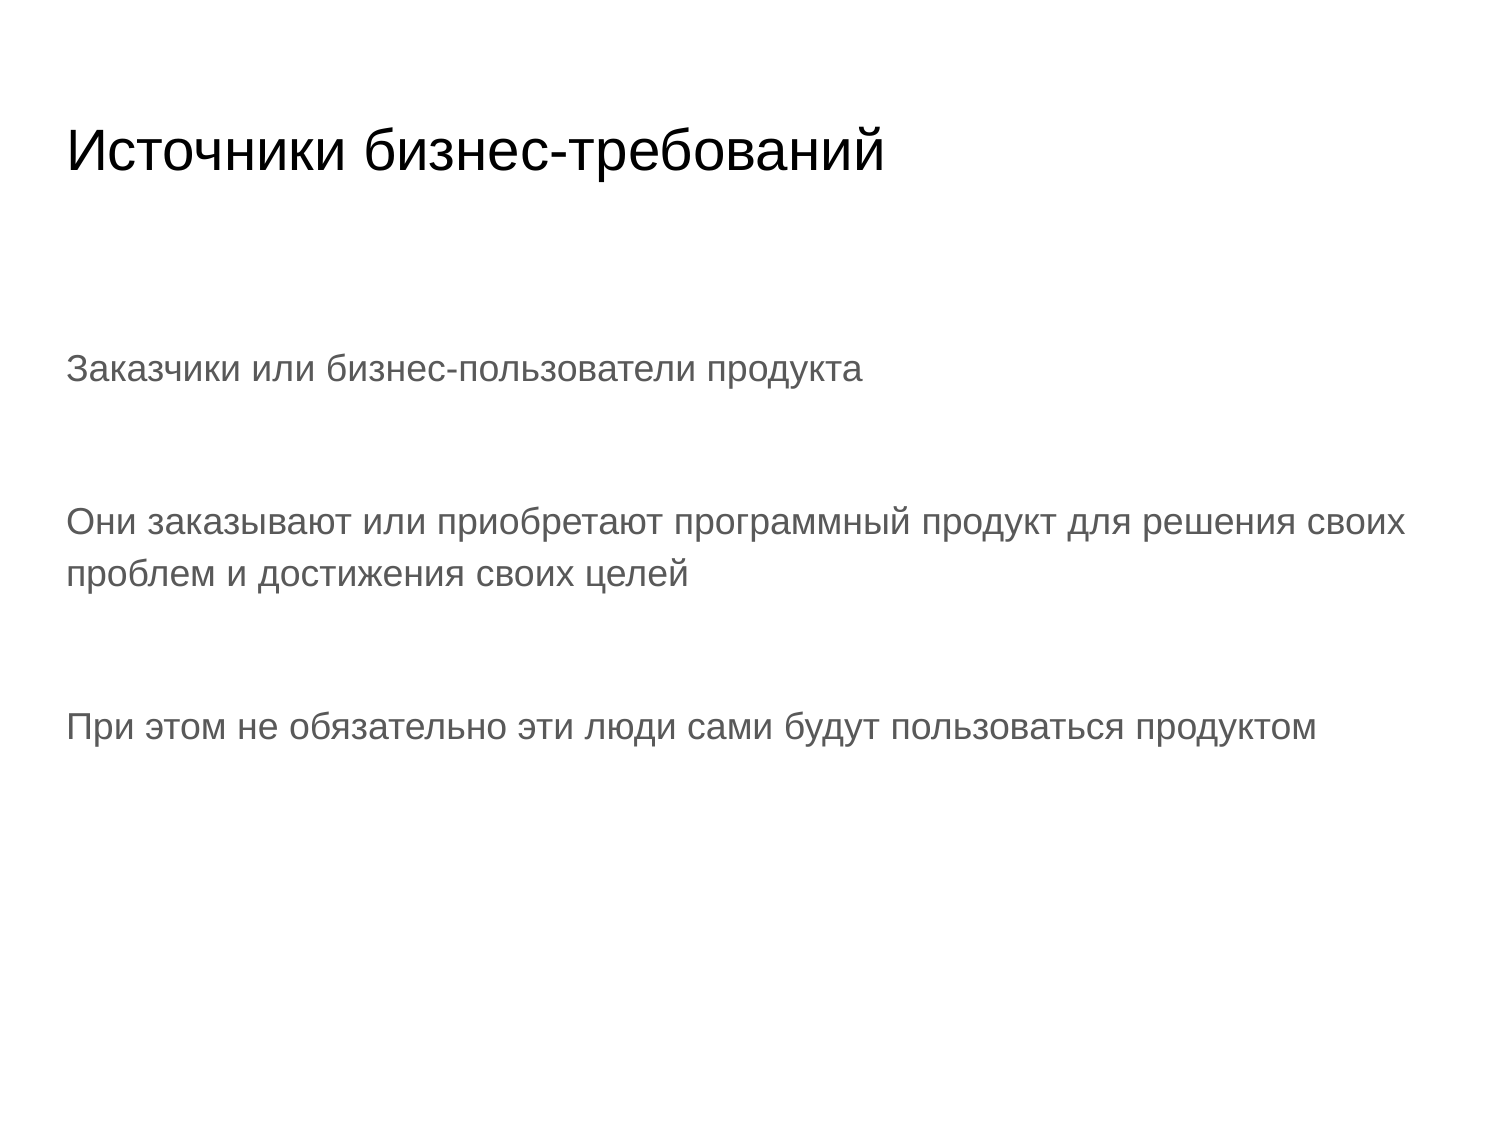

# Источники бизнес-требований

Заказчики или бизнес-пользователи продукта

Они заказывают или приобретают программный продукт для решения своих проблем и достижения своих целей

При этом не обязательно эти люди сами будут пользоваться продуктом